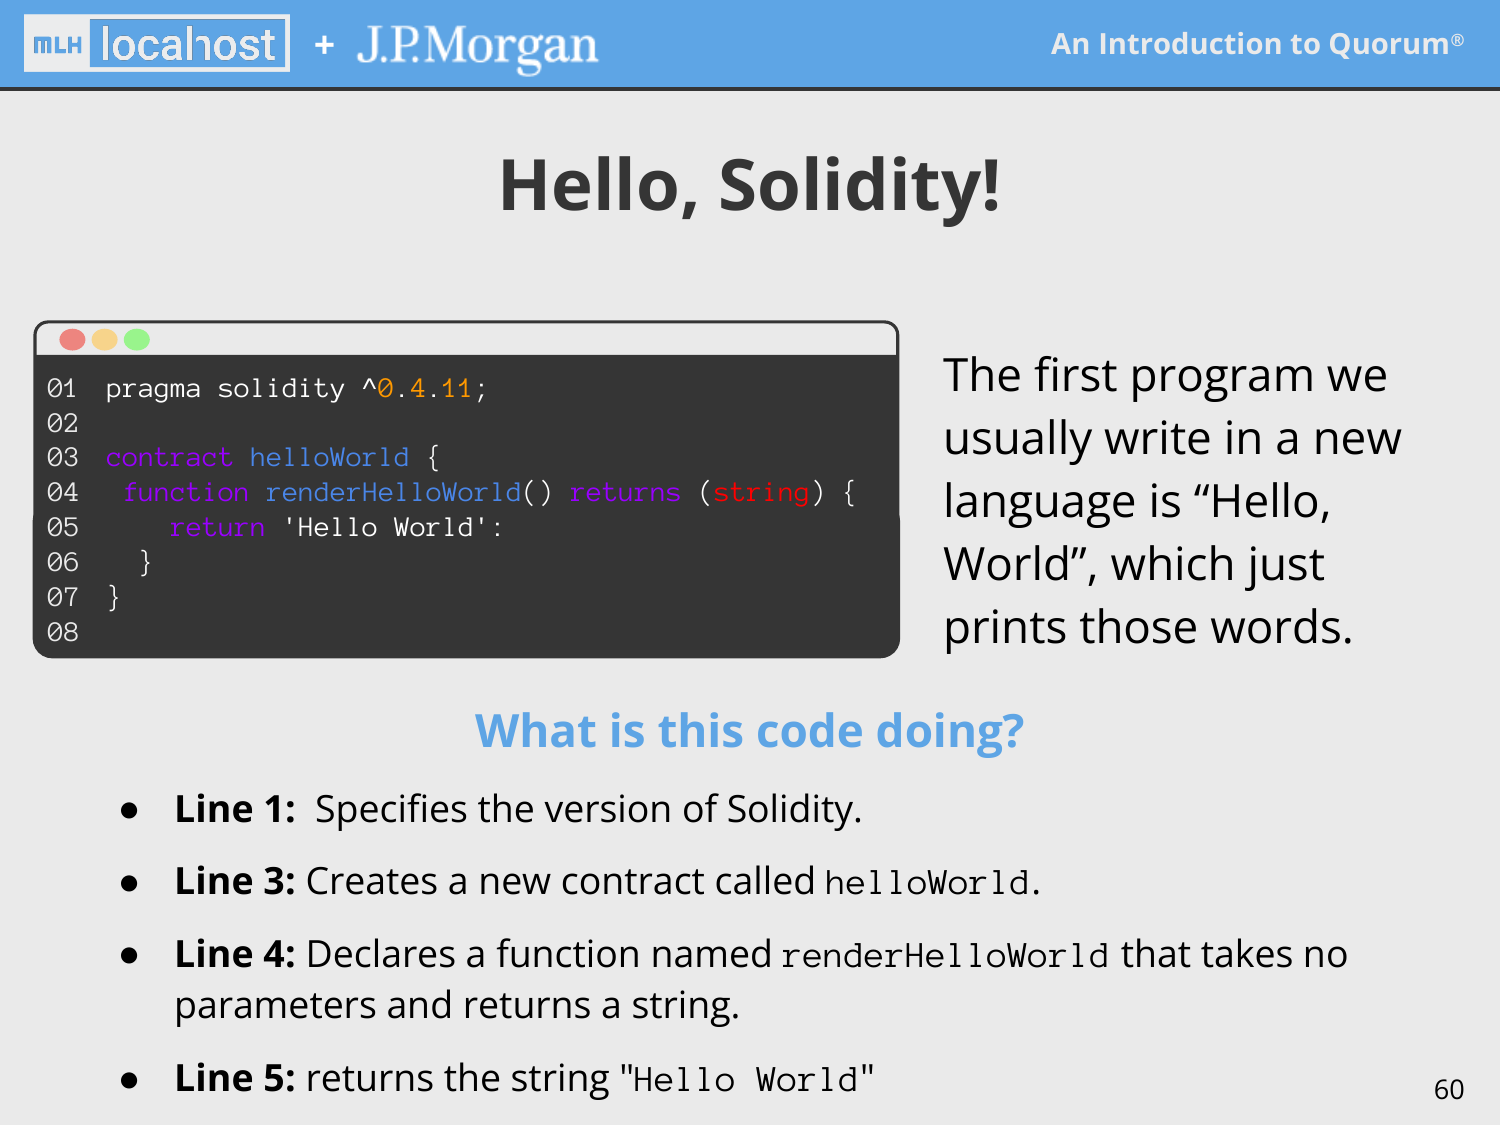

Hello, Solidity!

The first program we usually write in a new language is “Hello, World”, which just prints those words.
01
02
03
04
05
06
07
08
pragma solidity ^0.4.11;

contract helloWorld {
 function renderHelloWorld() returns (string) {
    return 'Hello World':
  }
}
What is this code doing?
Line 1:  Specifies the version of Solidity.
Line 3: Creates a new contract called helloWorld.
Line 4: Declares a function named renderHelloWorld that takes no parameters and returns a string.
Line 5: returns the string "Hello World"
60